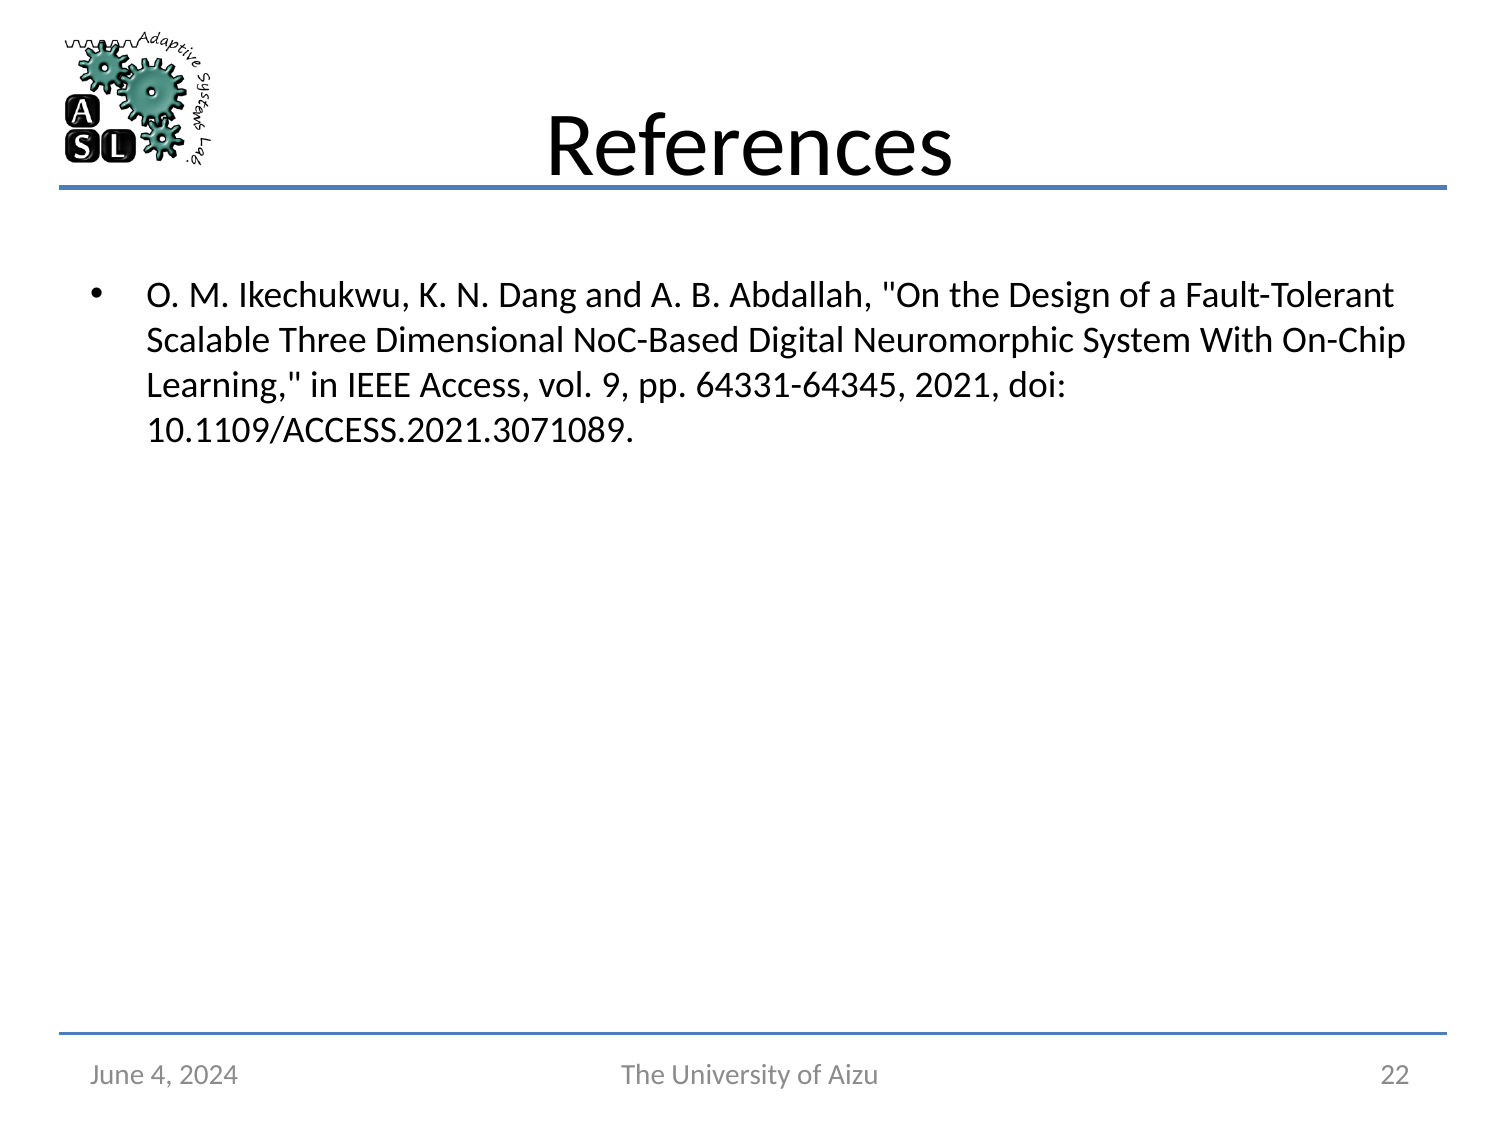

# References
O. M. Ikechukwu, K. N. Dang and A. B. Abdallah, "On the Design of a Fault-Tolerant Scalable Three Dimensional NoC-Based Digital Neuromorphic System With On-Chip Learning," in IEEE Access, vol. 9, pp. 64331-64345, 2021, doi: 10.1109/ACCESS.2021.3071089.

June 4, 2024
The University of Aizu
22